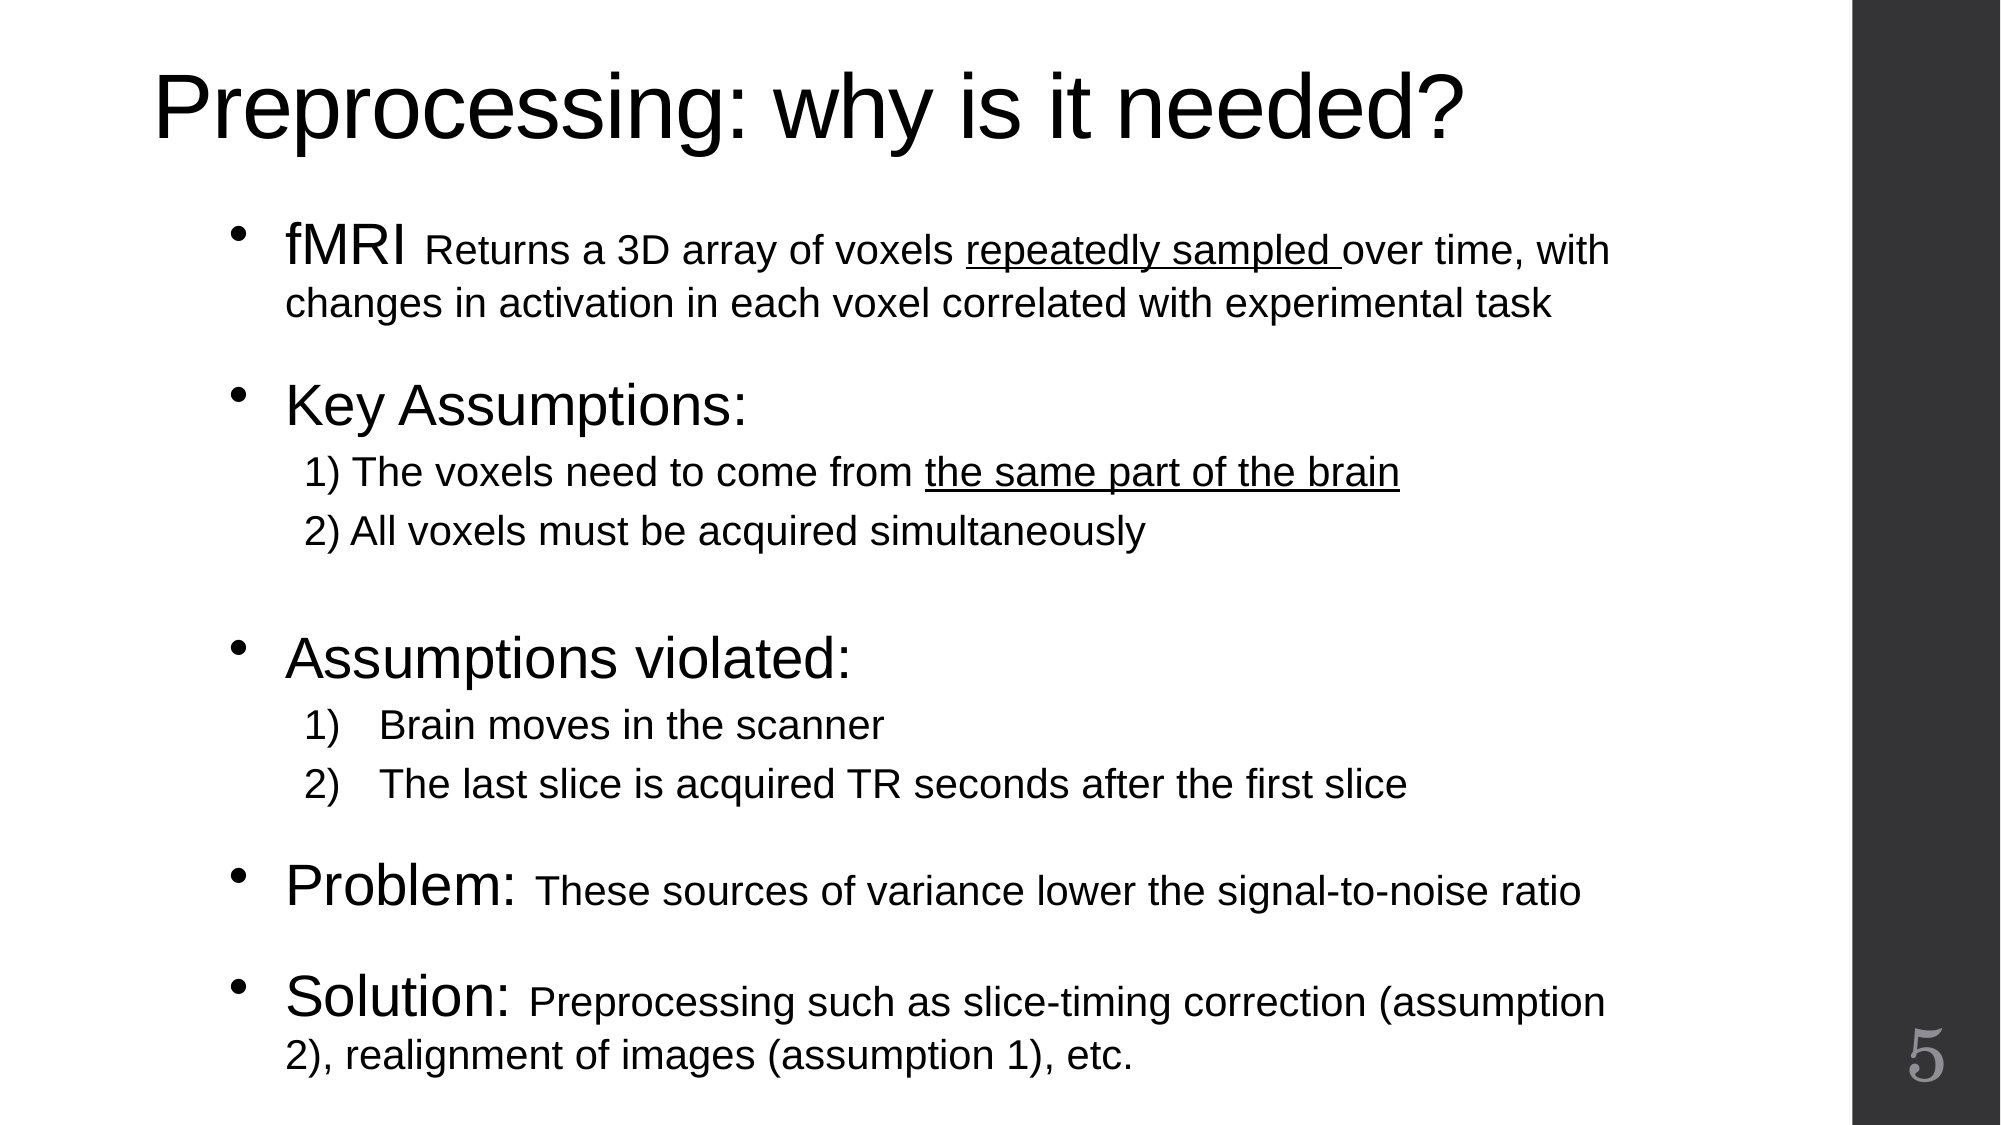

Preprocessing: why is it needed?
fMRI Returns a 3D array of voxels repeatedly sampled over time, with changes in activation in each voxel correlated with experimental task

Key Assumptions:
1) The voxels need to come from the same part of the brain
2) All voxels must be acquired simultaneously
Assumptions violated:
Brain moves in the scanner
The last slice is acquired TR seconds after the first slice

Problem: These sources of variance lower the signal-to-noise ratio

Solution: Preprocessing such as slice-timing correction (assumption 2), realignment of images (assumption 1), etc.
5